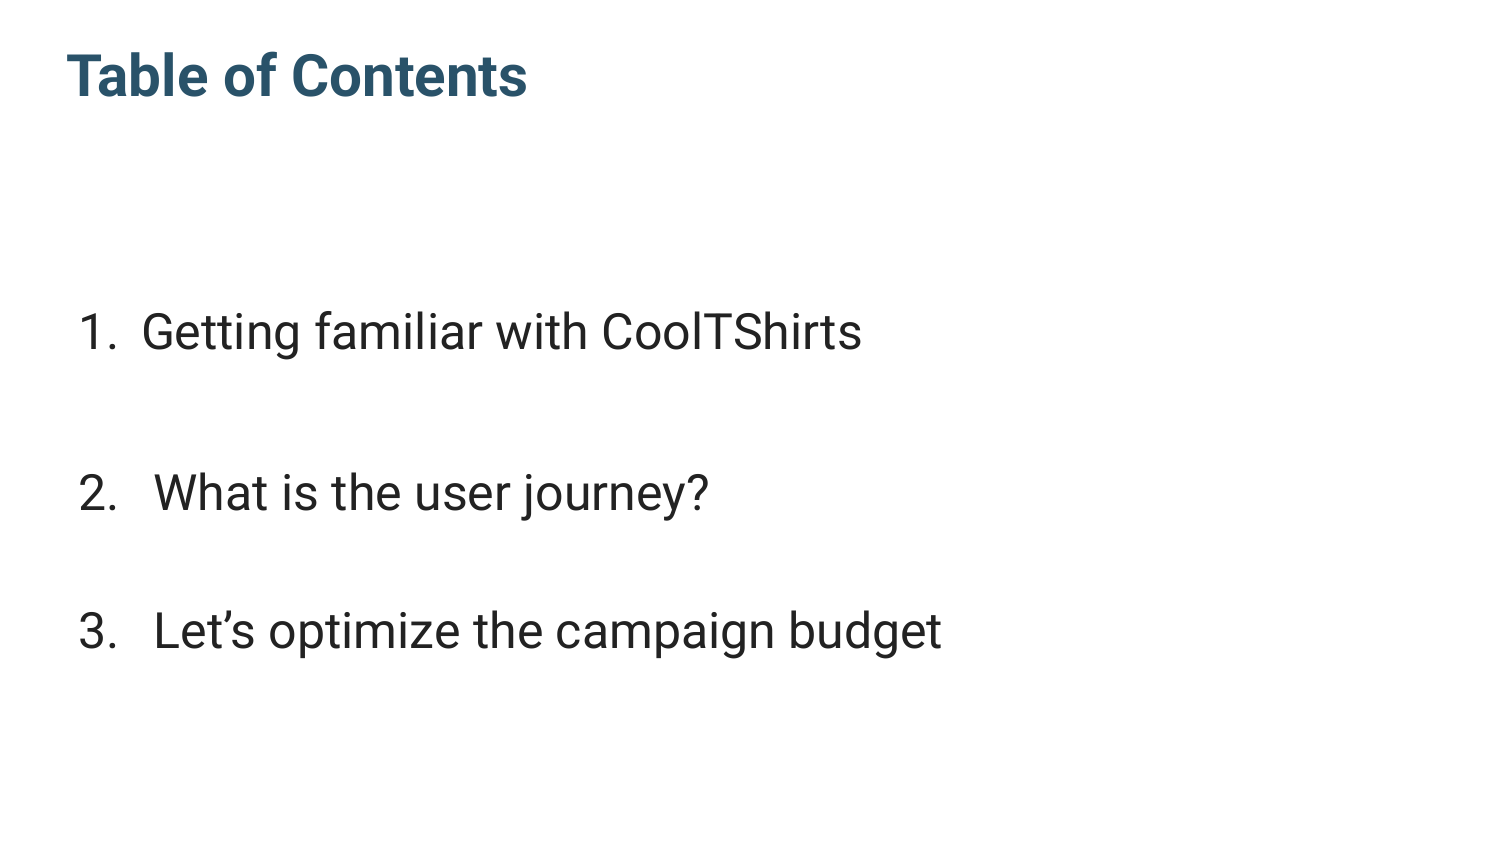

# Table of Contents
Getting familiar with CoolTShirts

What is the user journey?

Let’s optimize the campaign budget